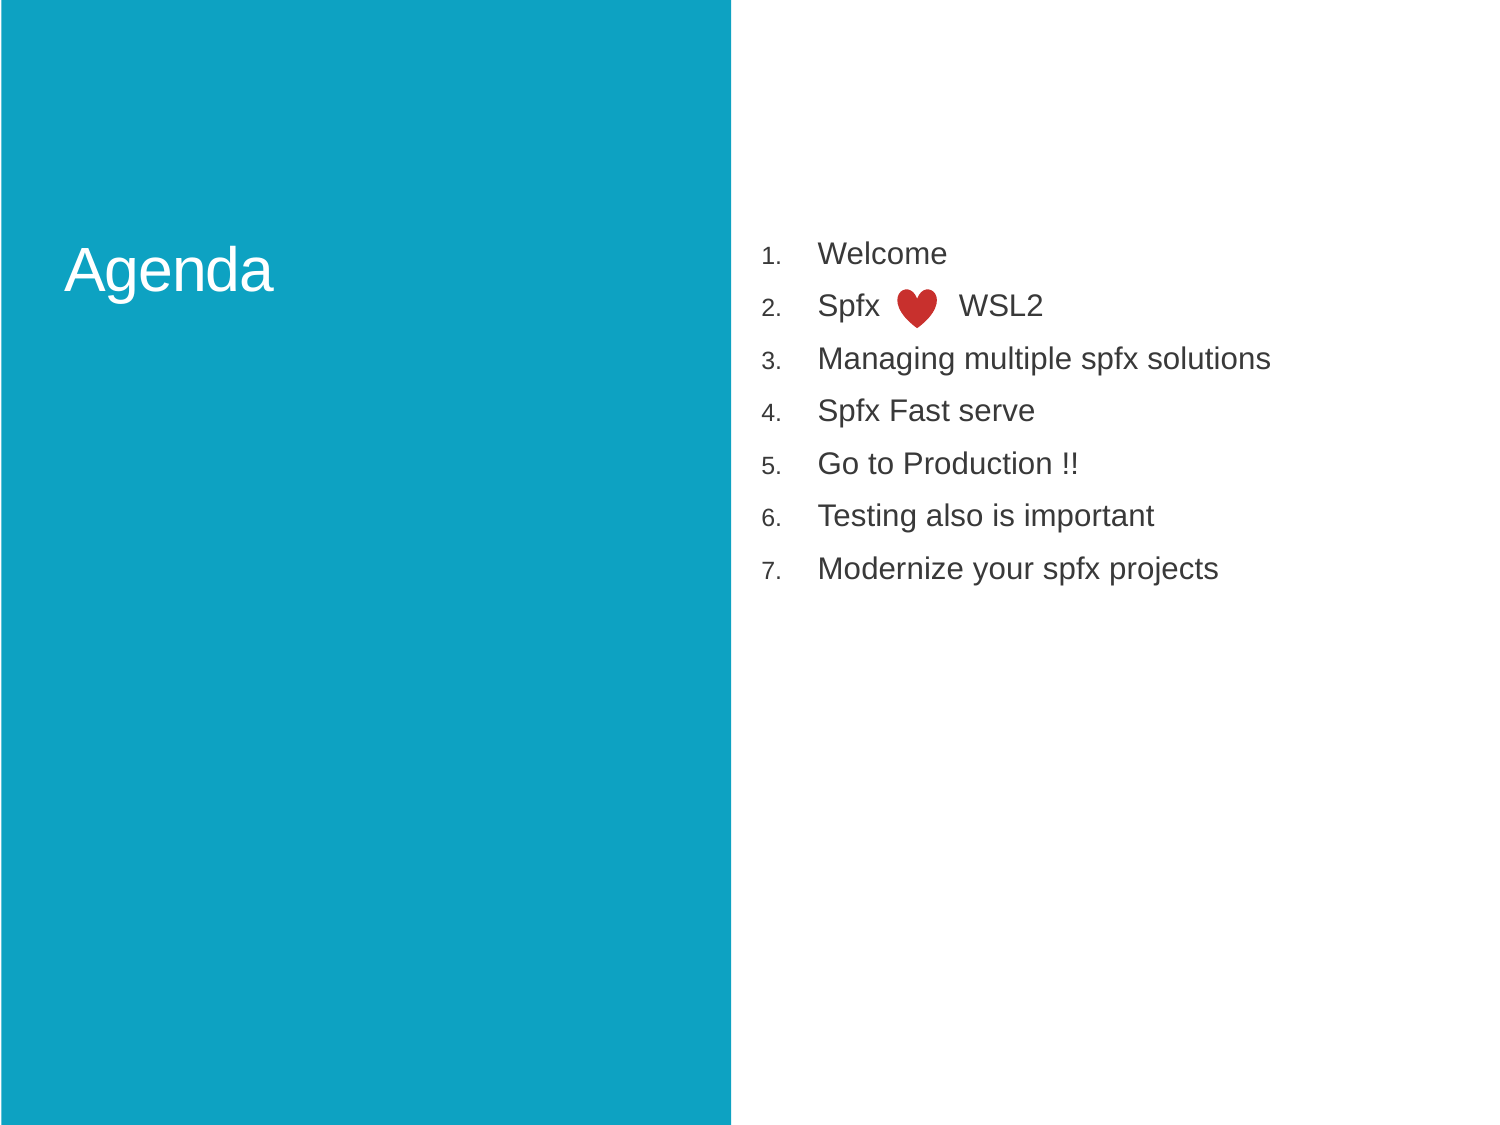

Agenda
Welcome
Spfx         WSL2
Managing multiple spfx solutions
Spfx Fast serve
Go to Production !!
Testing also is important
Modernize your spfx projects